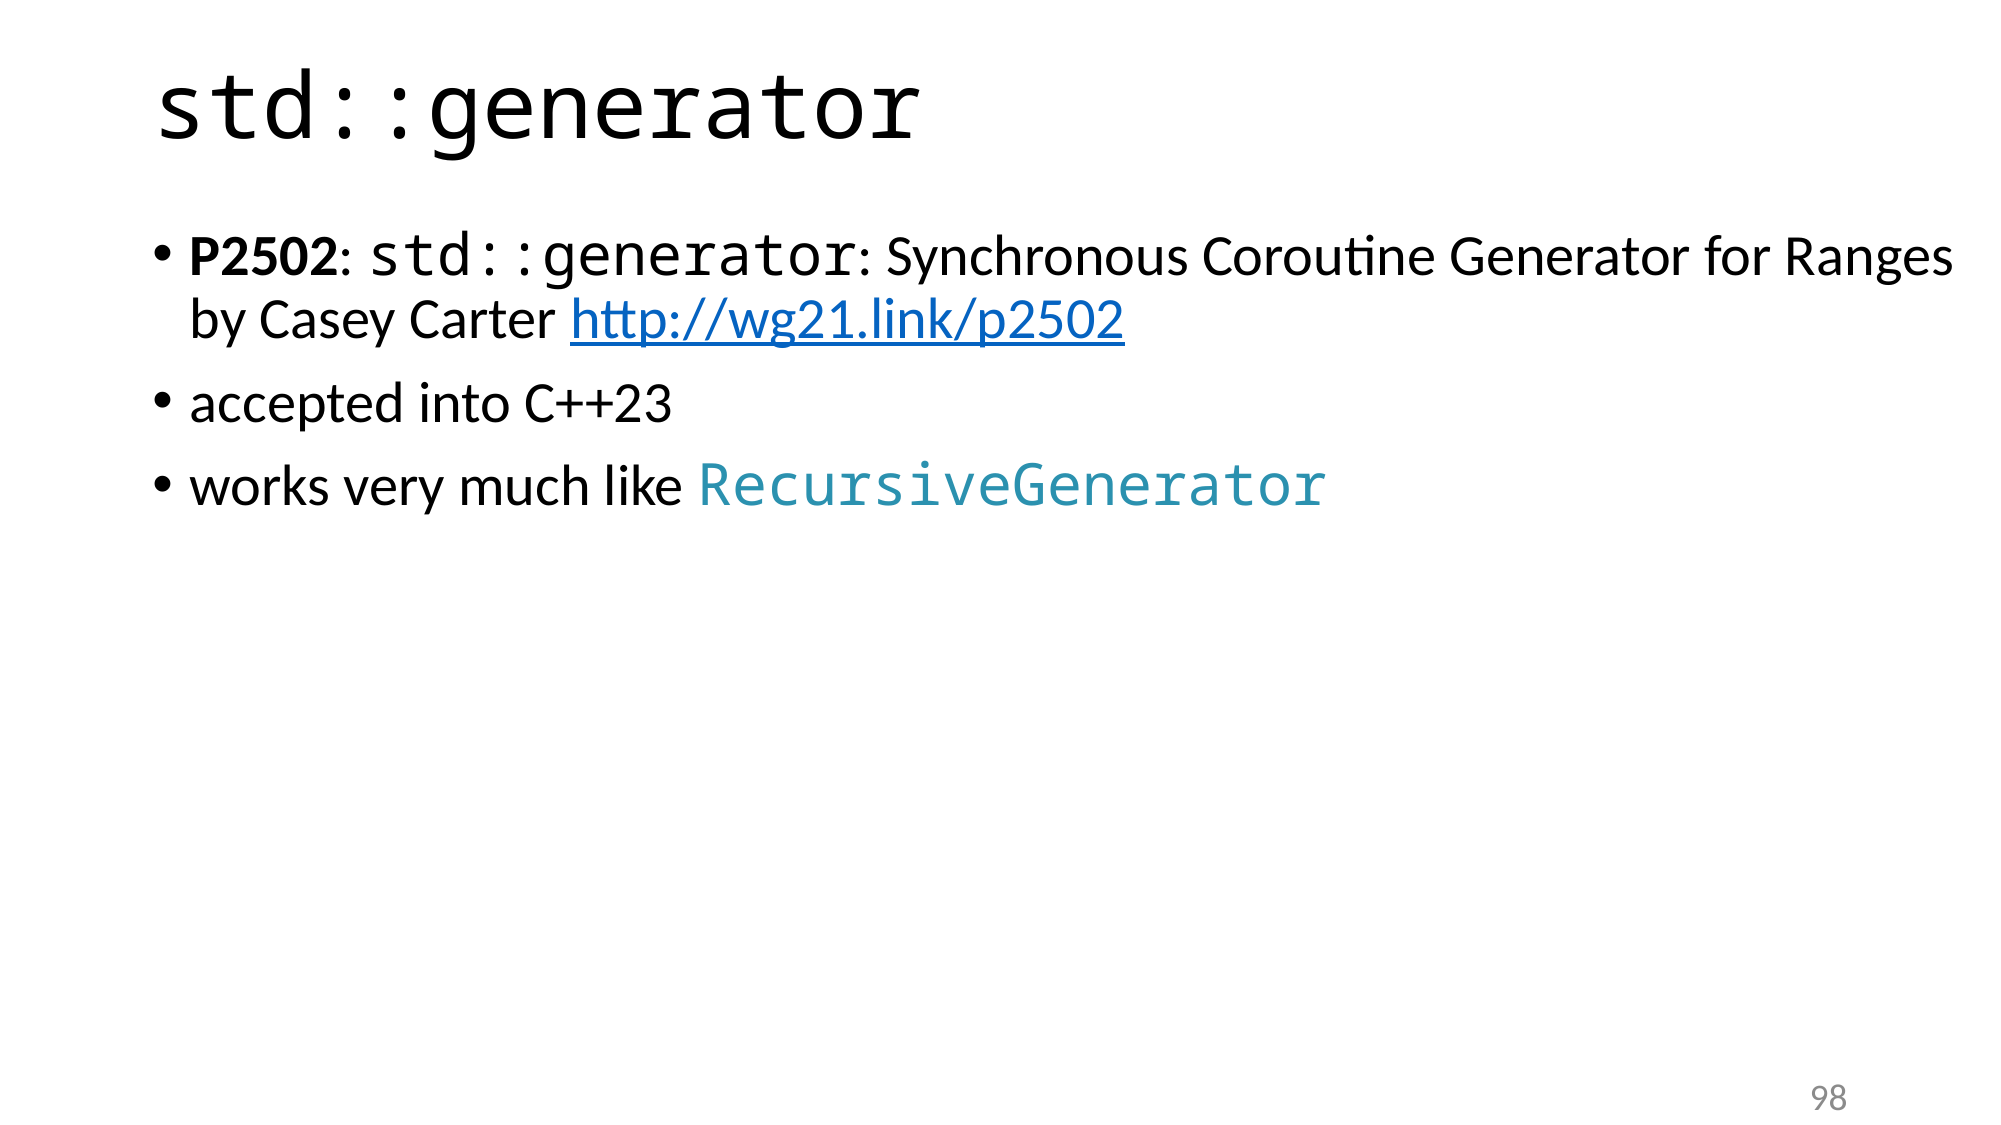

# std::generator
P2502: std::generator: Synchronous Coroutine Generator for Ranges
by Casey Carter http://wg21.link/p2502
accepted into C++23
works very much like RecursiveGenerator
98